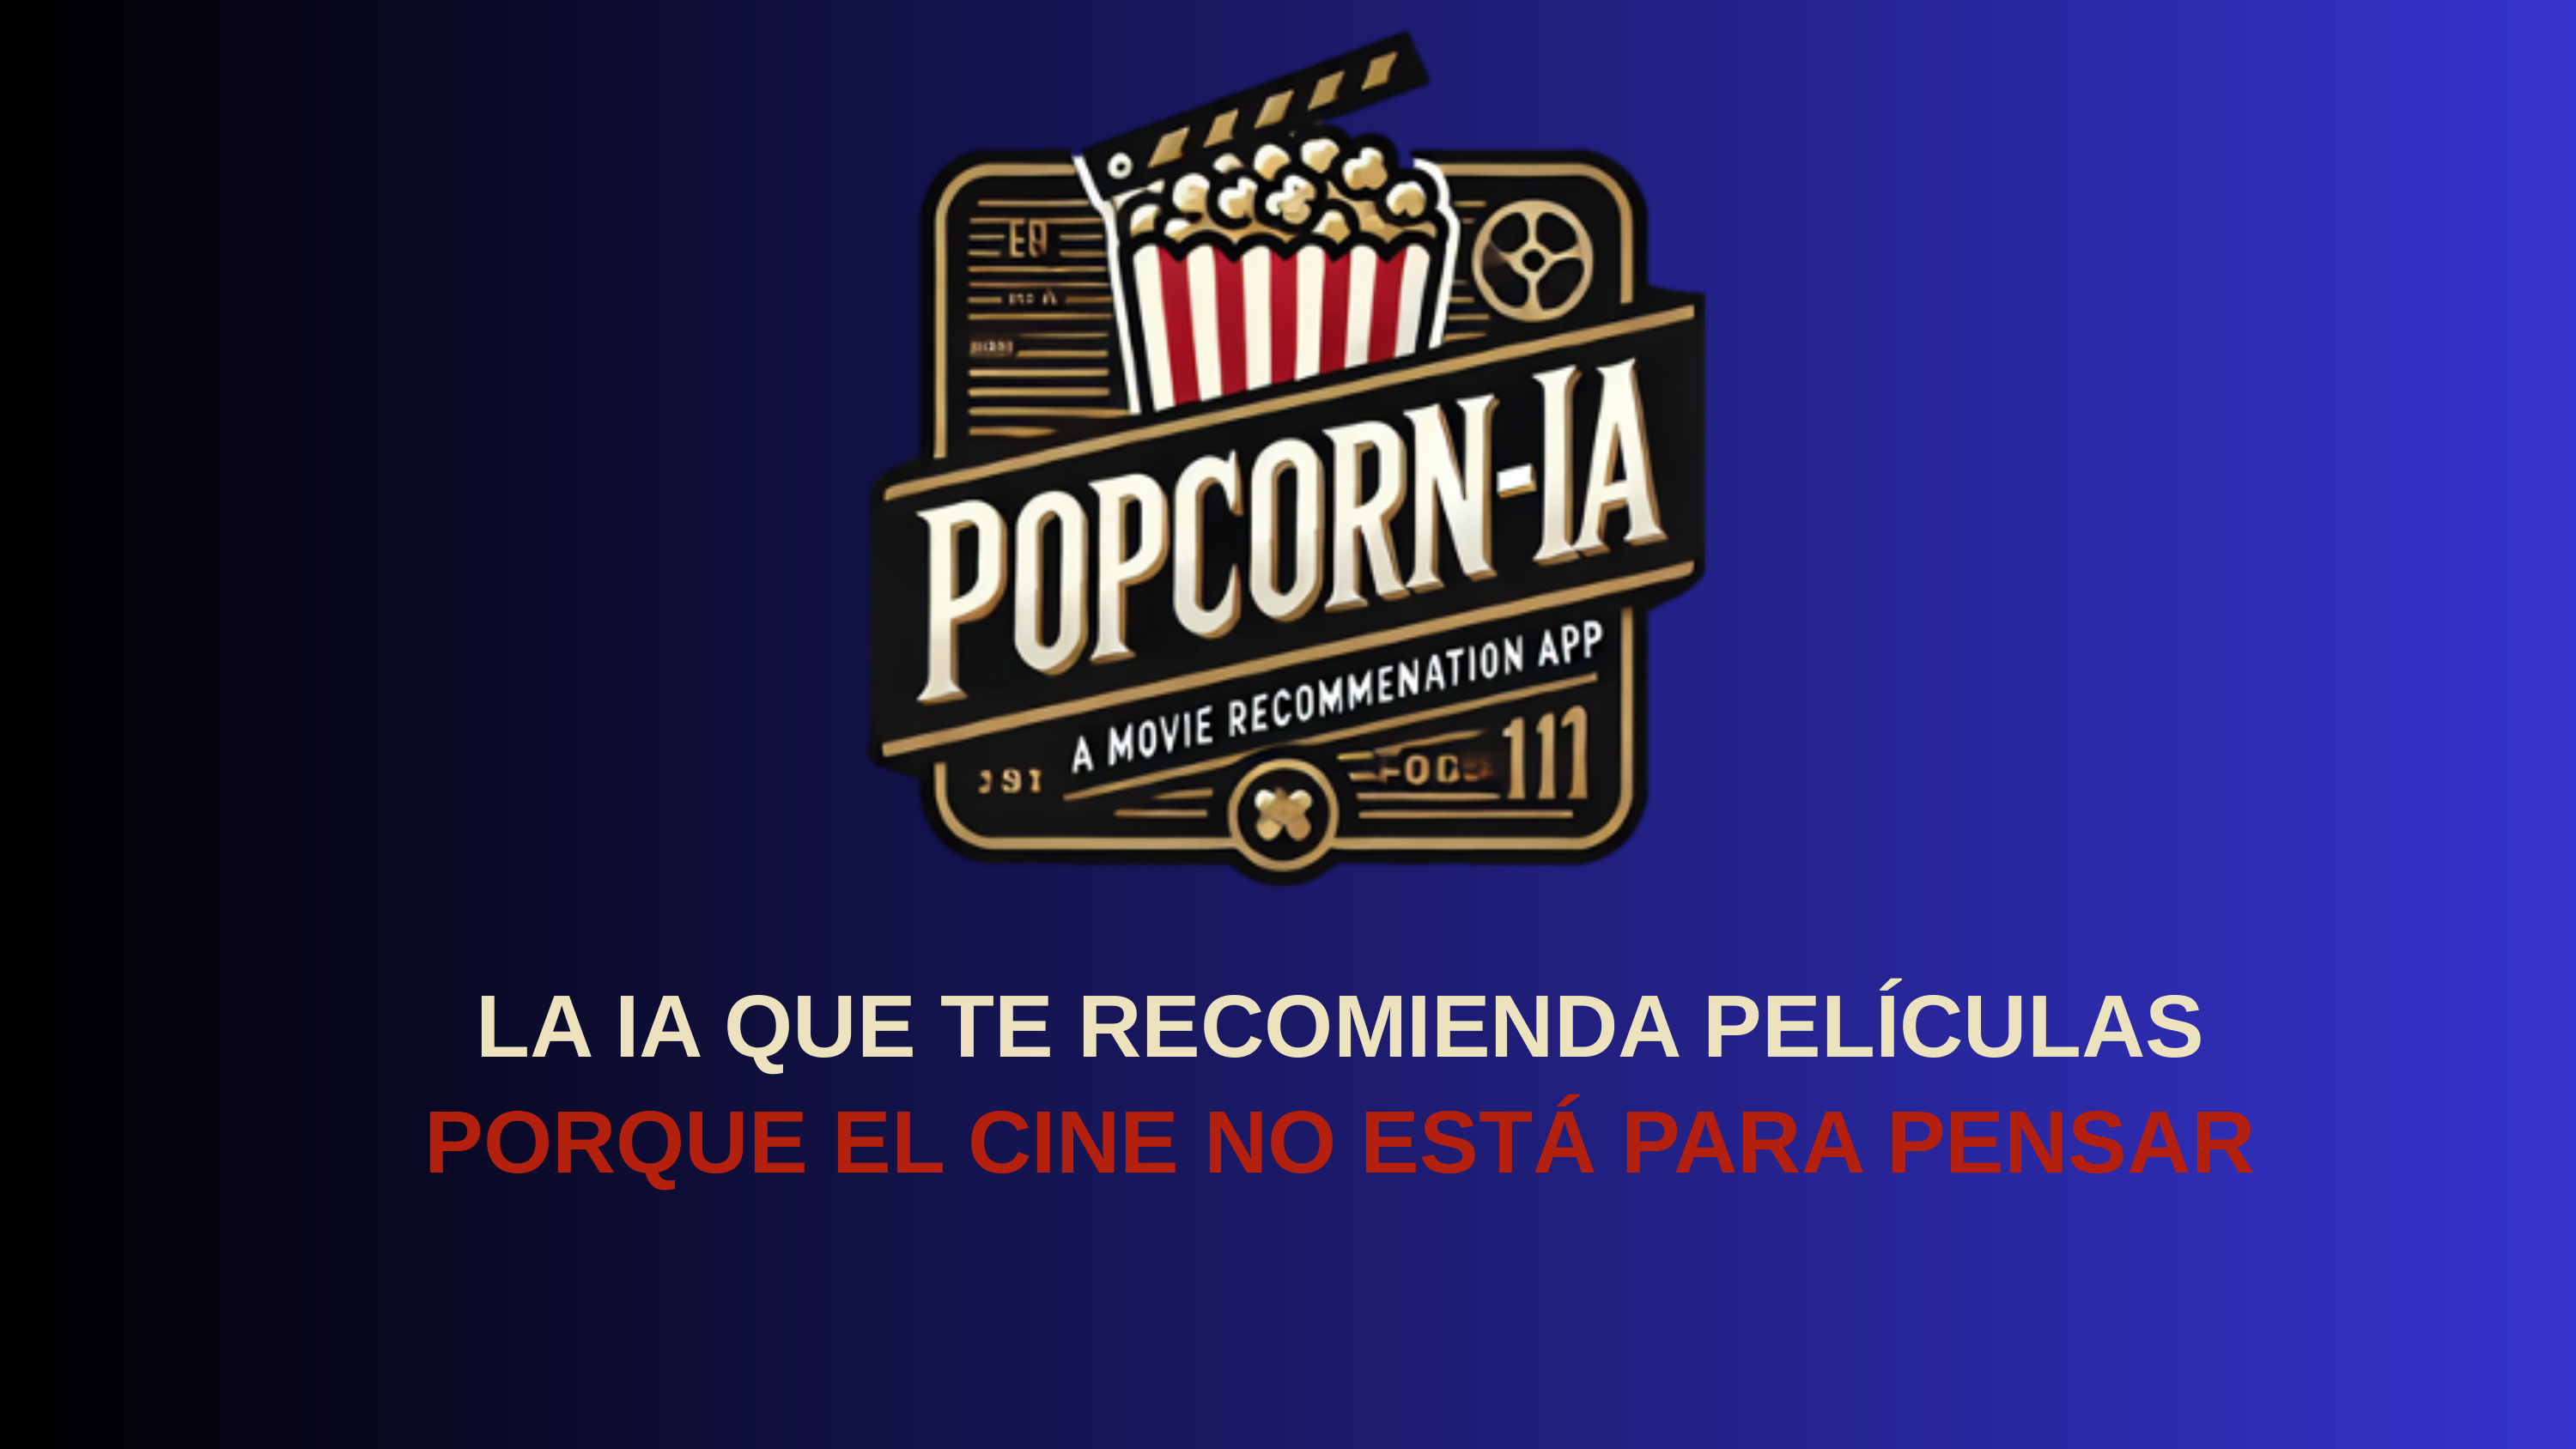

LA IA QUE TE RECOMIENDA PELÍCULAS
PORQUE EL CINE NO ESTÁ PARA PENSAR